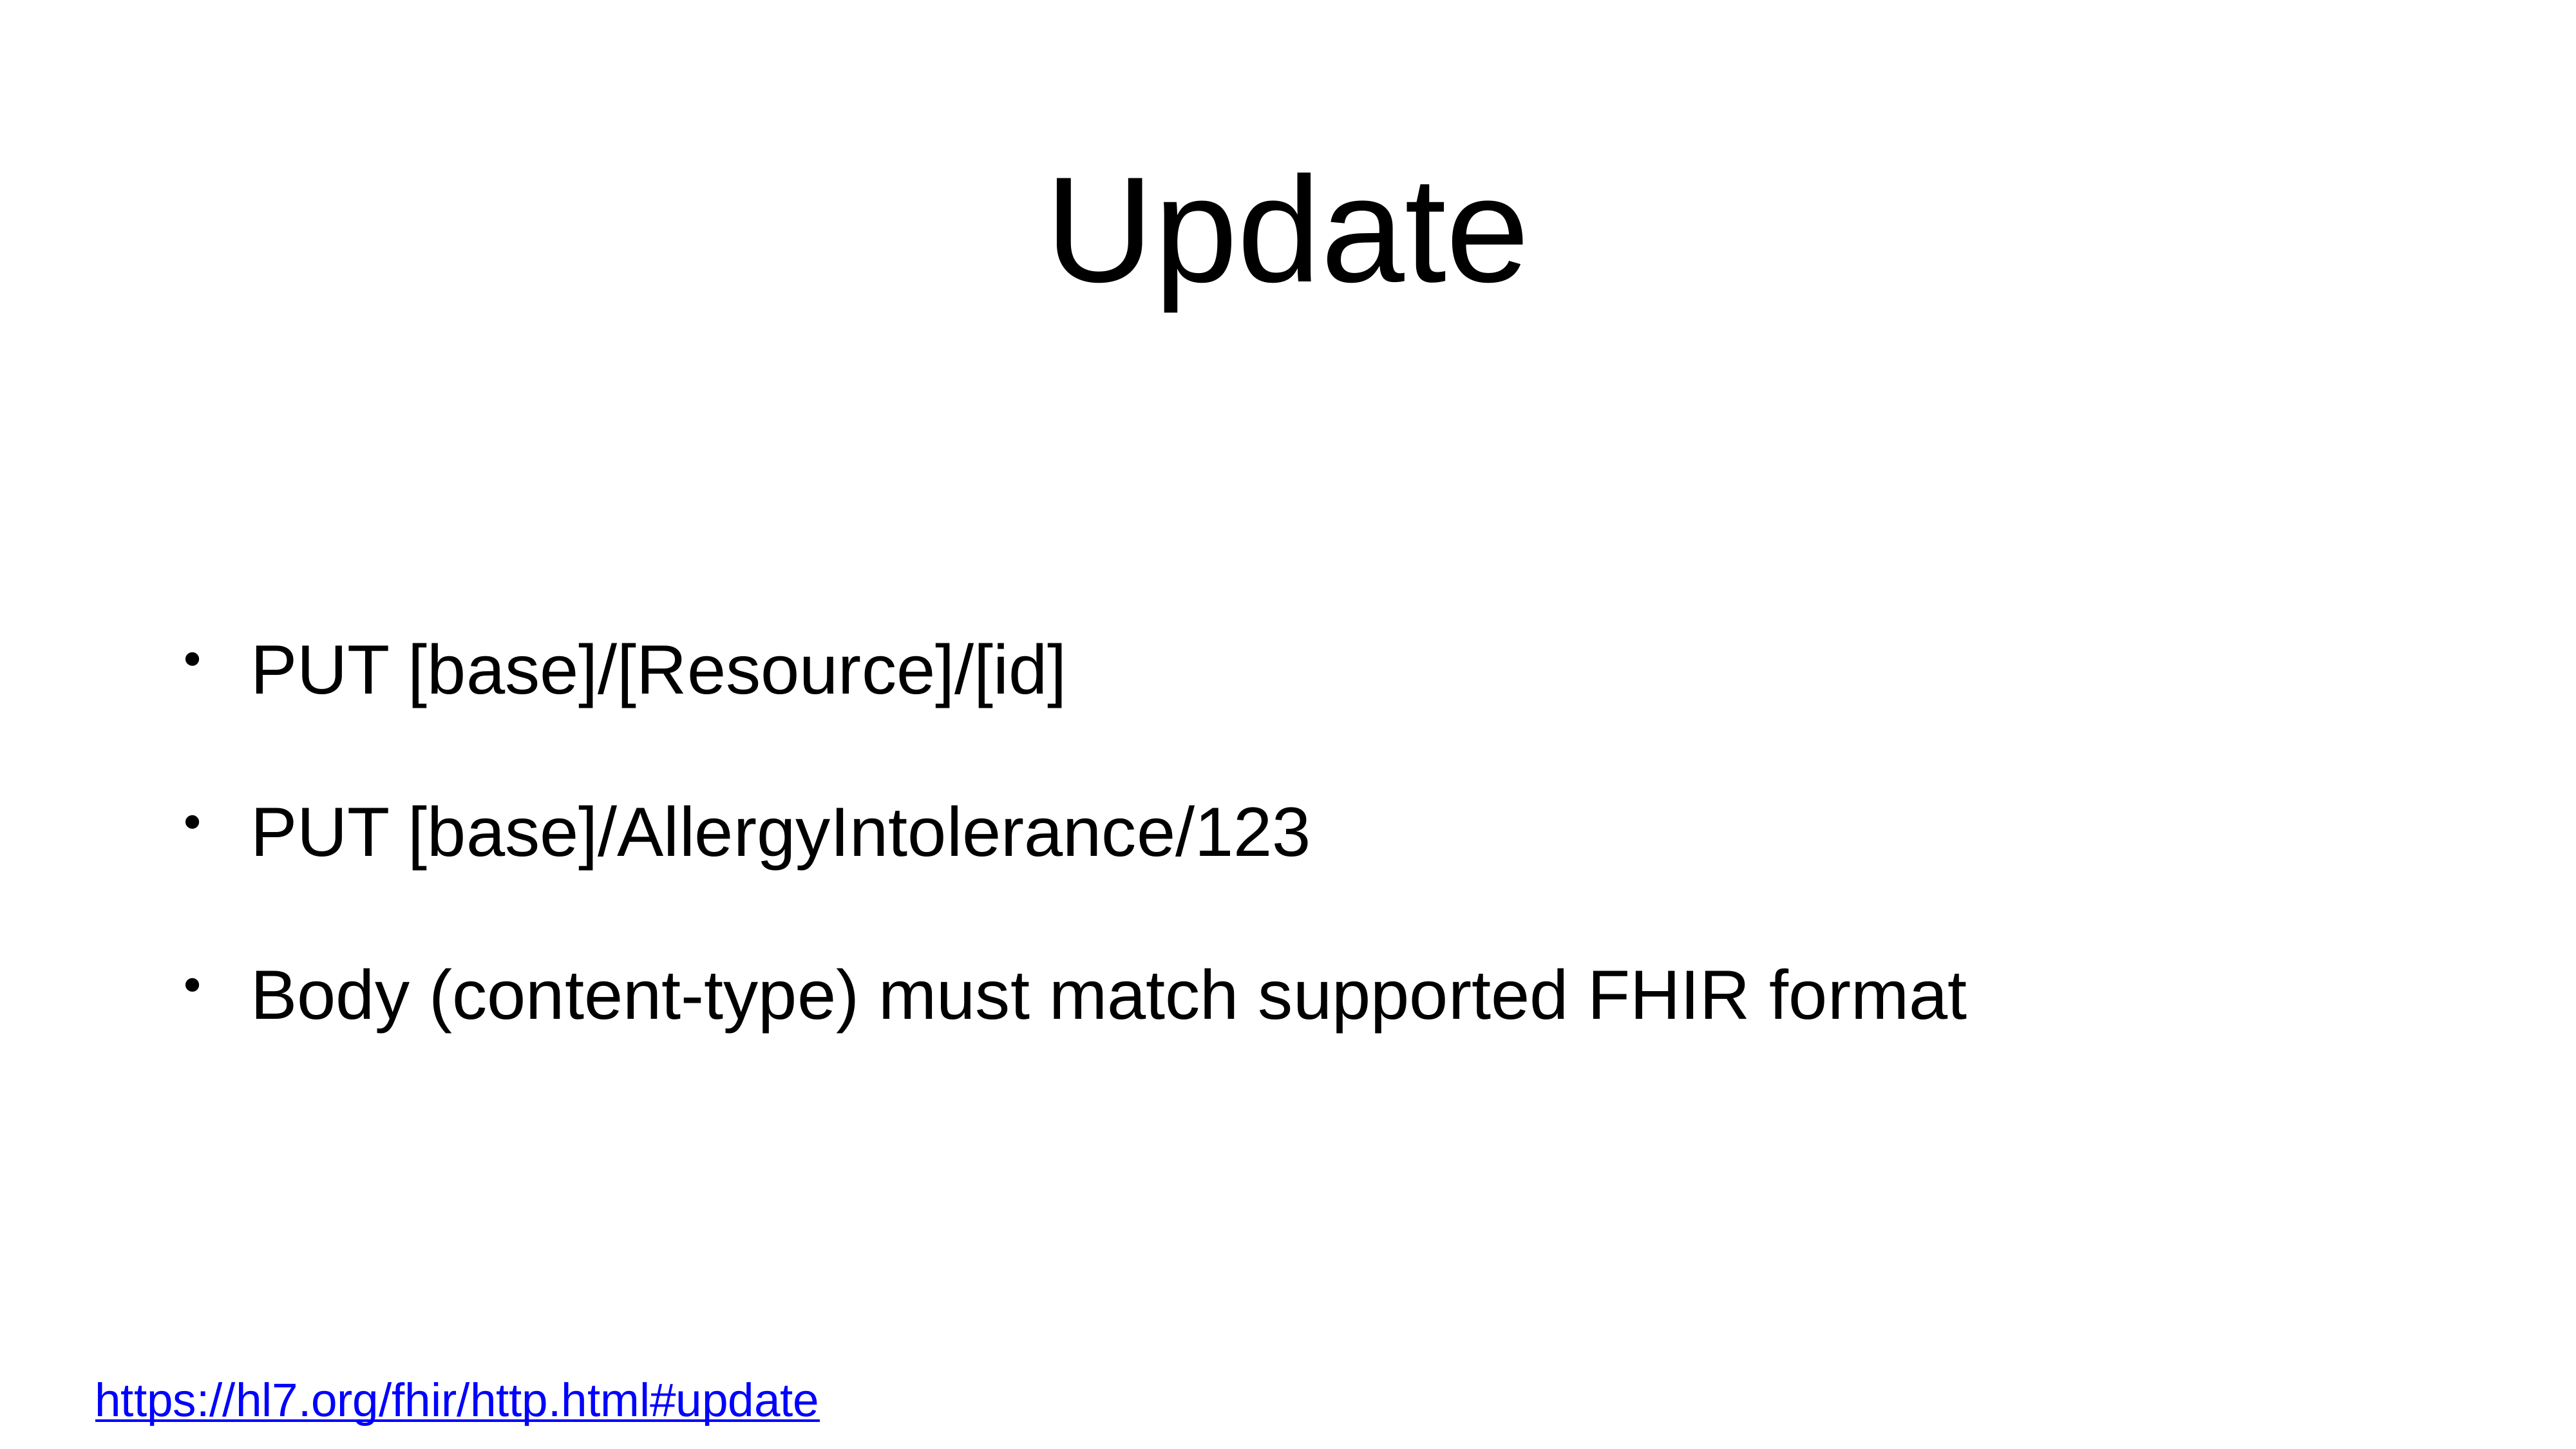

# Update
PUT [base]/[Resource]/[id]
PUT [base]/AllergyIntolerance/123
Body (content-type) must match supported FHIR format
https://hl7.org/fhir/http.html#update